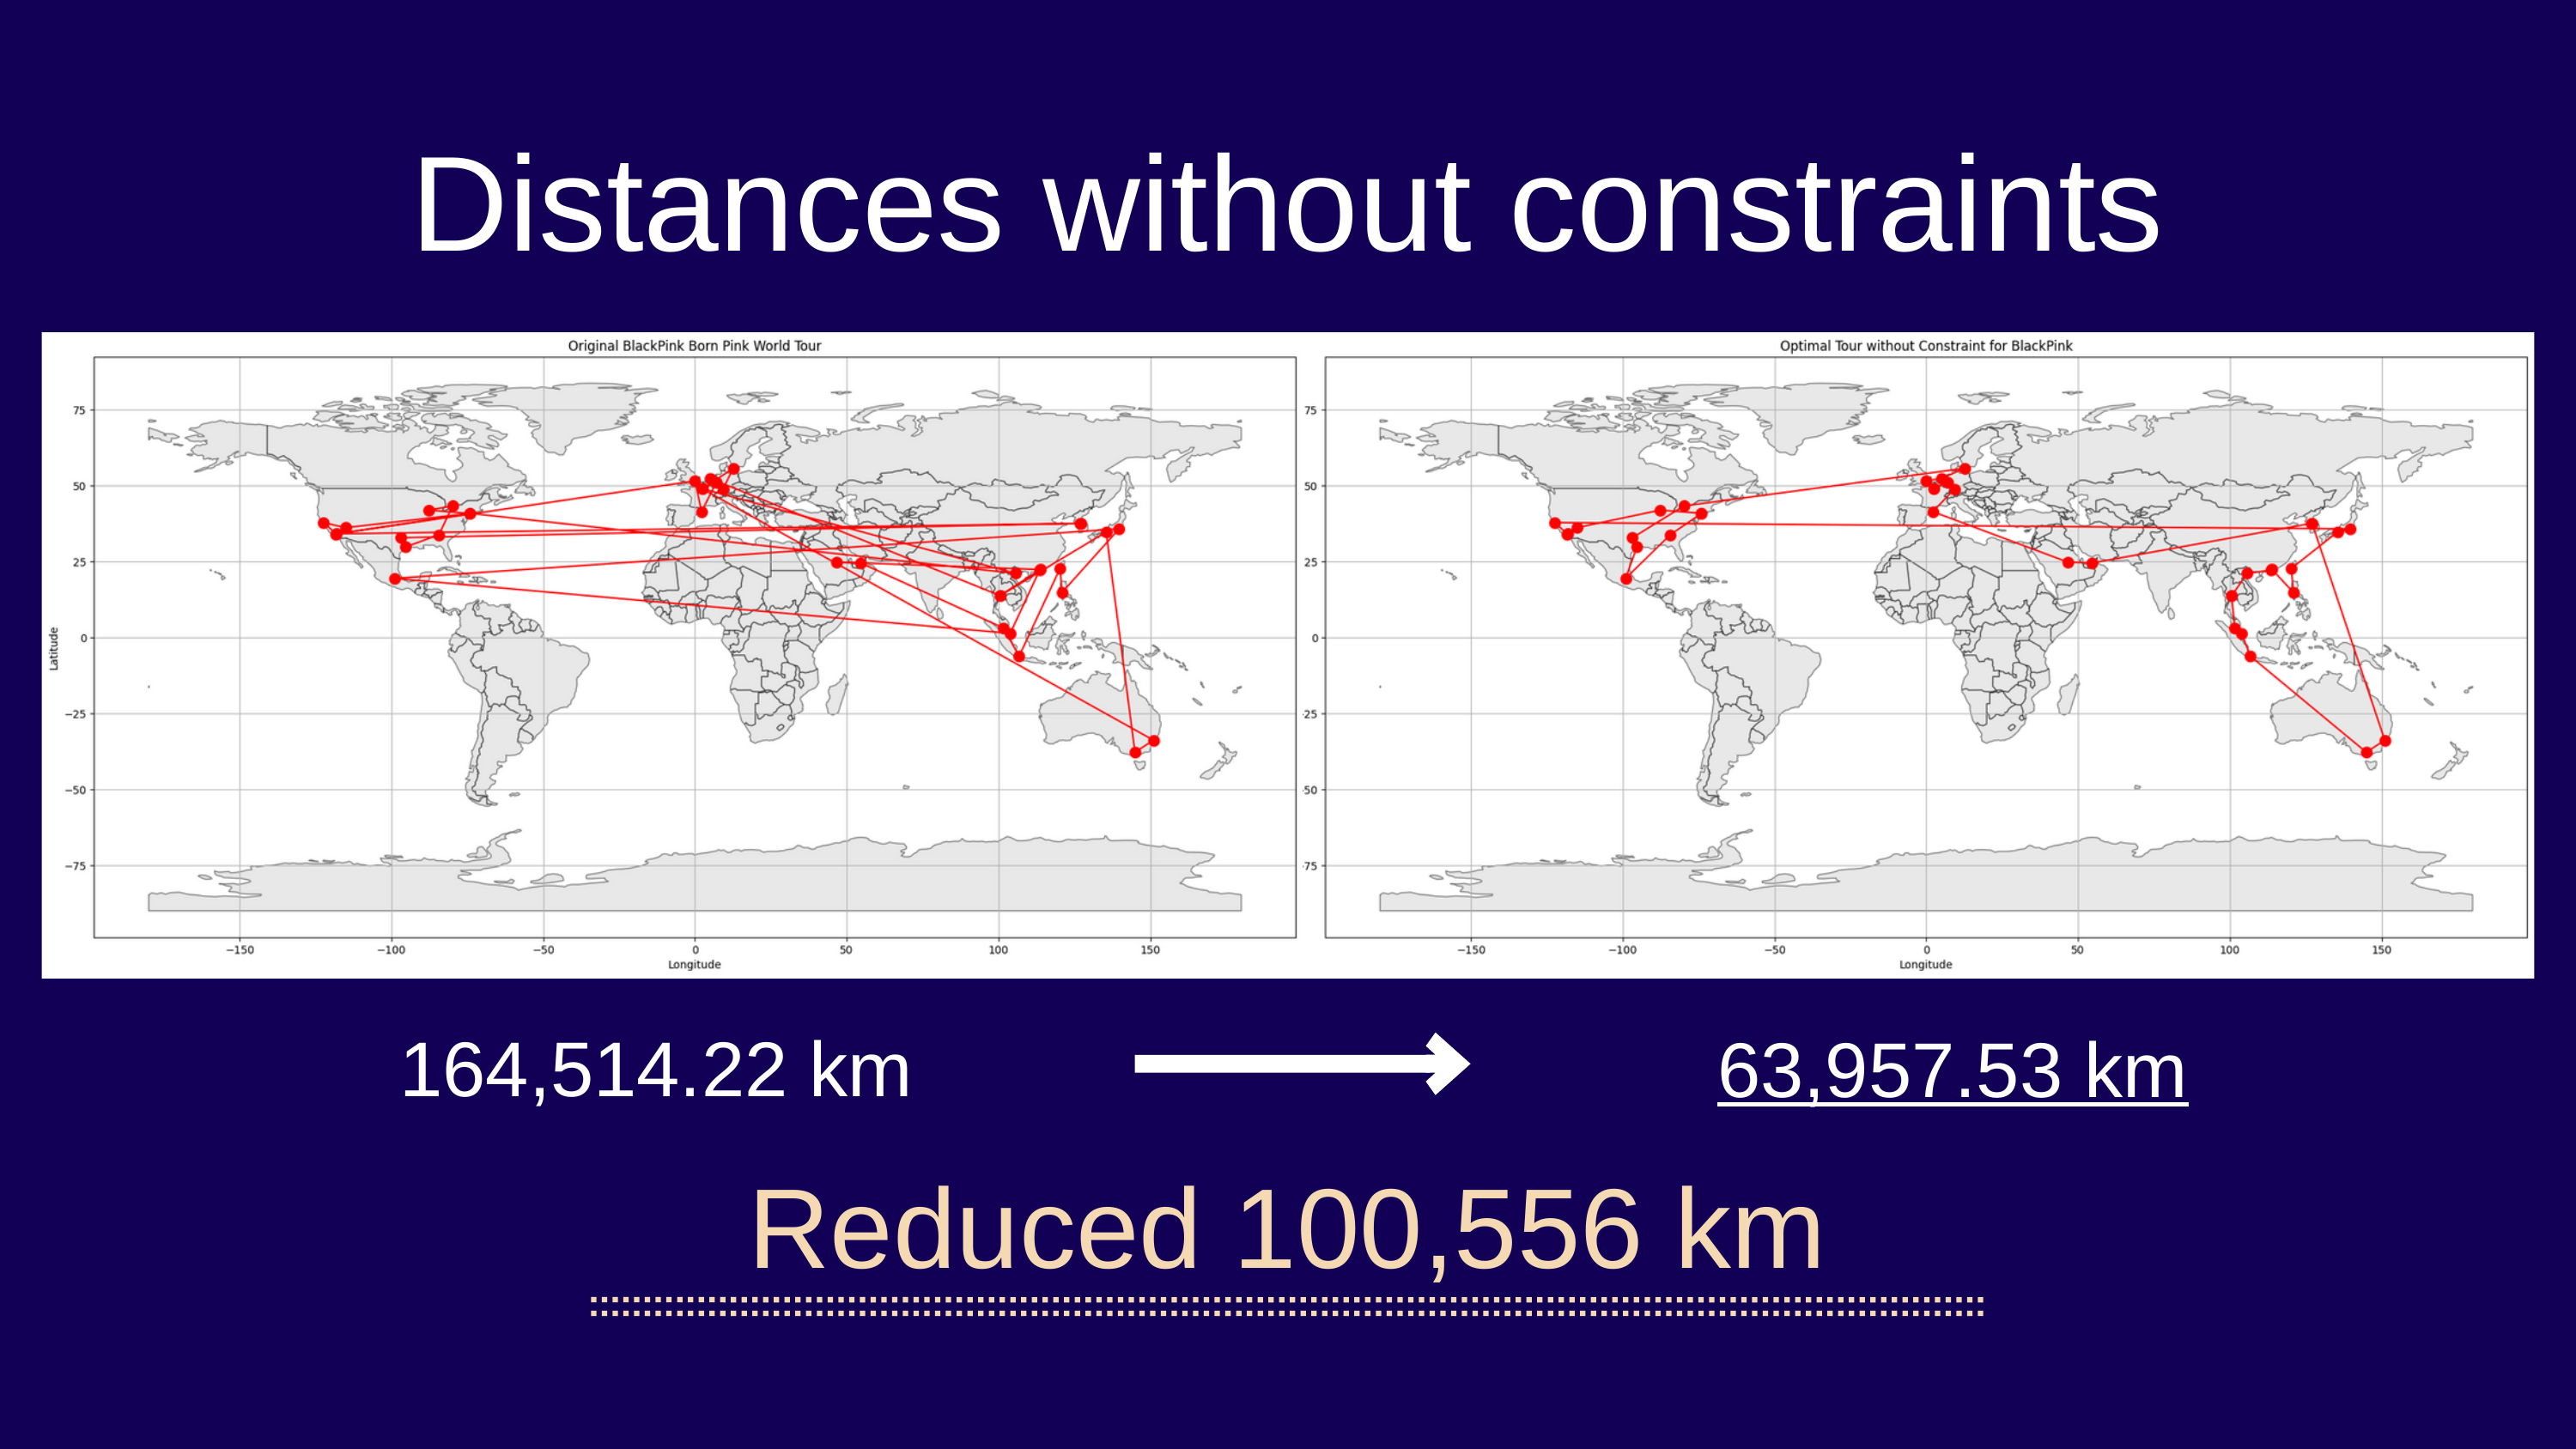

Distances without constraints

164,514.22 km
63,957.53 km

Reduced 100,556 km